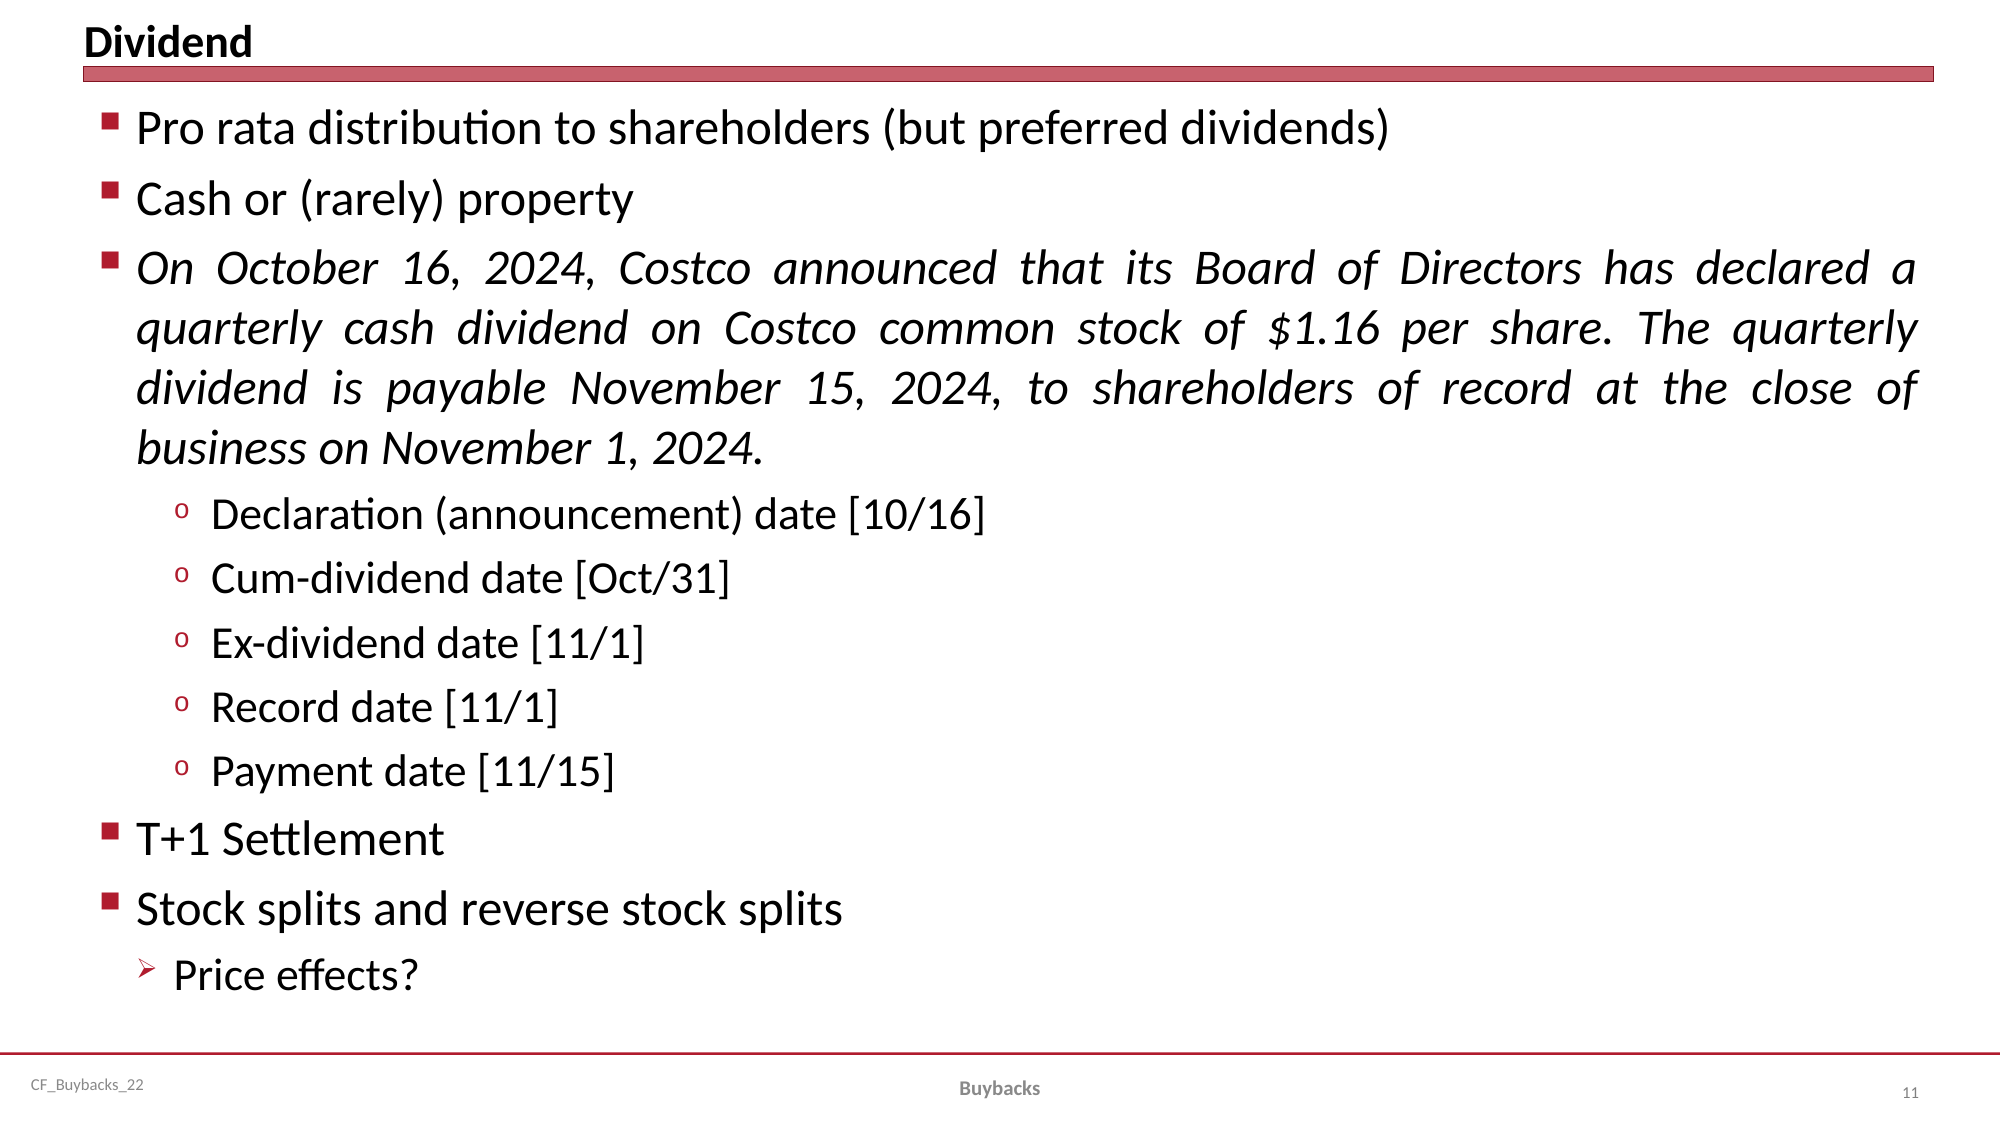

# Dividend
Pro rata distribution to shareholders (but preferred dividends)
Cash or (rarely) property
On October 16, 2024, Costco announced that its Board of Directors has declared a quarterly cash dividend on Costco common stock of $1.16 per share. The quarterly dividend is payable November 15, 2024, to shareholders of record at the close of business on November 1, 2024.
Declaration (announcement) date [10/16]
Cum-dividend date [Oct/31]
Ex-dividend date [11/1]
Record date [11/1]
Payment date [11/15]
T+1 Settlement
Stock splits and reverse stock splits
Price effects?
Buybacks
11